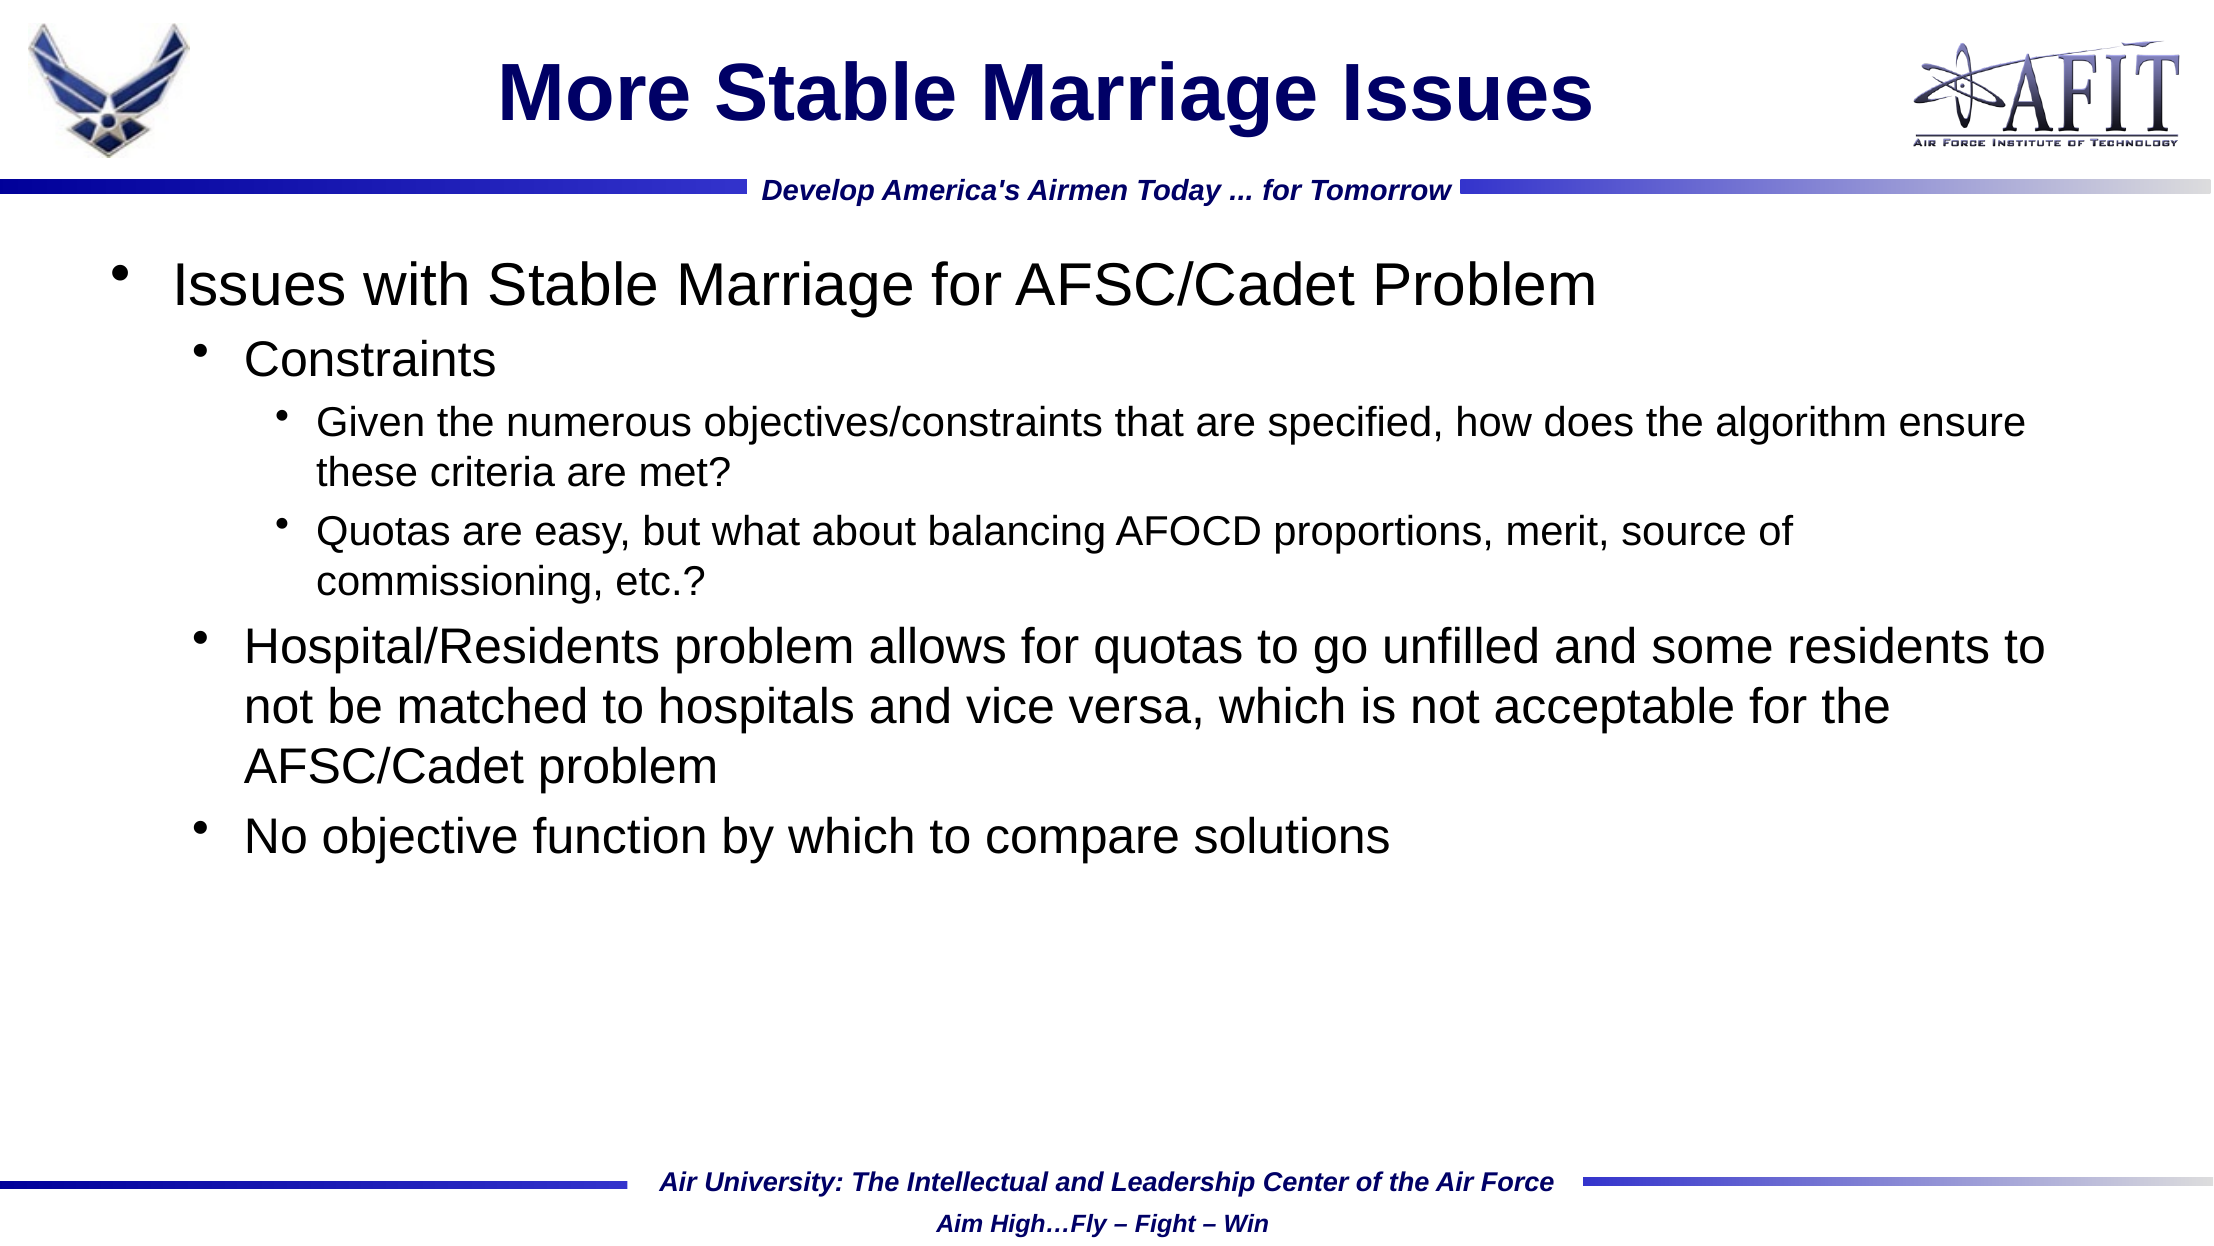

# More Stable Marriage Issues

Issues with Stable Marriage for AFSC/Cadet Problem
Constraints
Given the numerous objectives/constraints that are specified, how does the algorithm ensure these criteria are met?
Quotas are easy, but what about balancing AFOCD proportions, merit, source of commissioning, etc.?
Hospital/Residents problem allows for quotas to go unfilled and some residents to not be matched to hospitals and vice versa, which is not acceptable for the AFSC/Cadet problem
No objective function by which to compare solutions